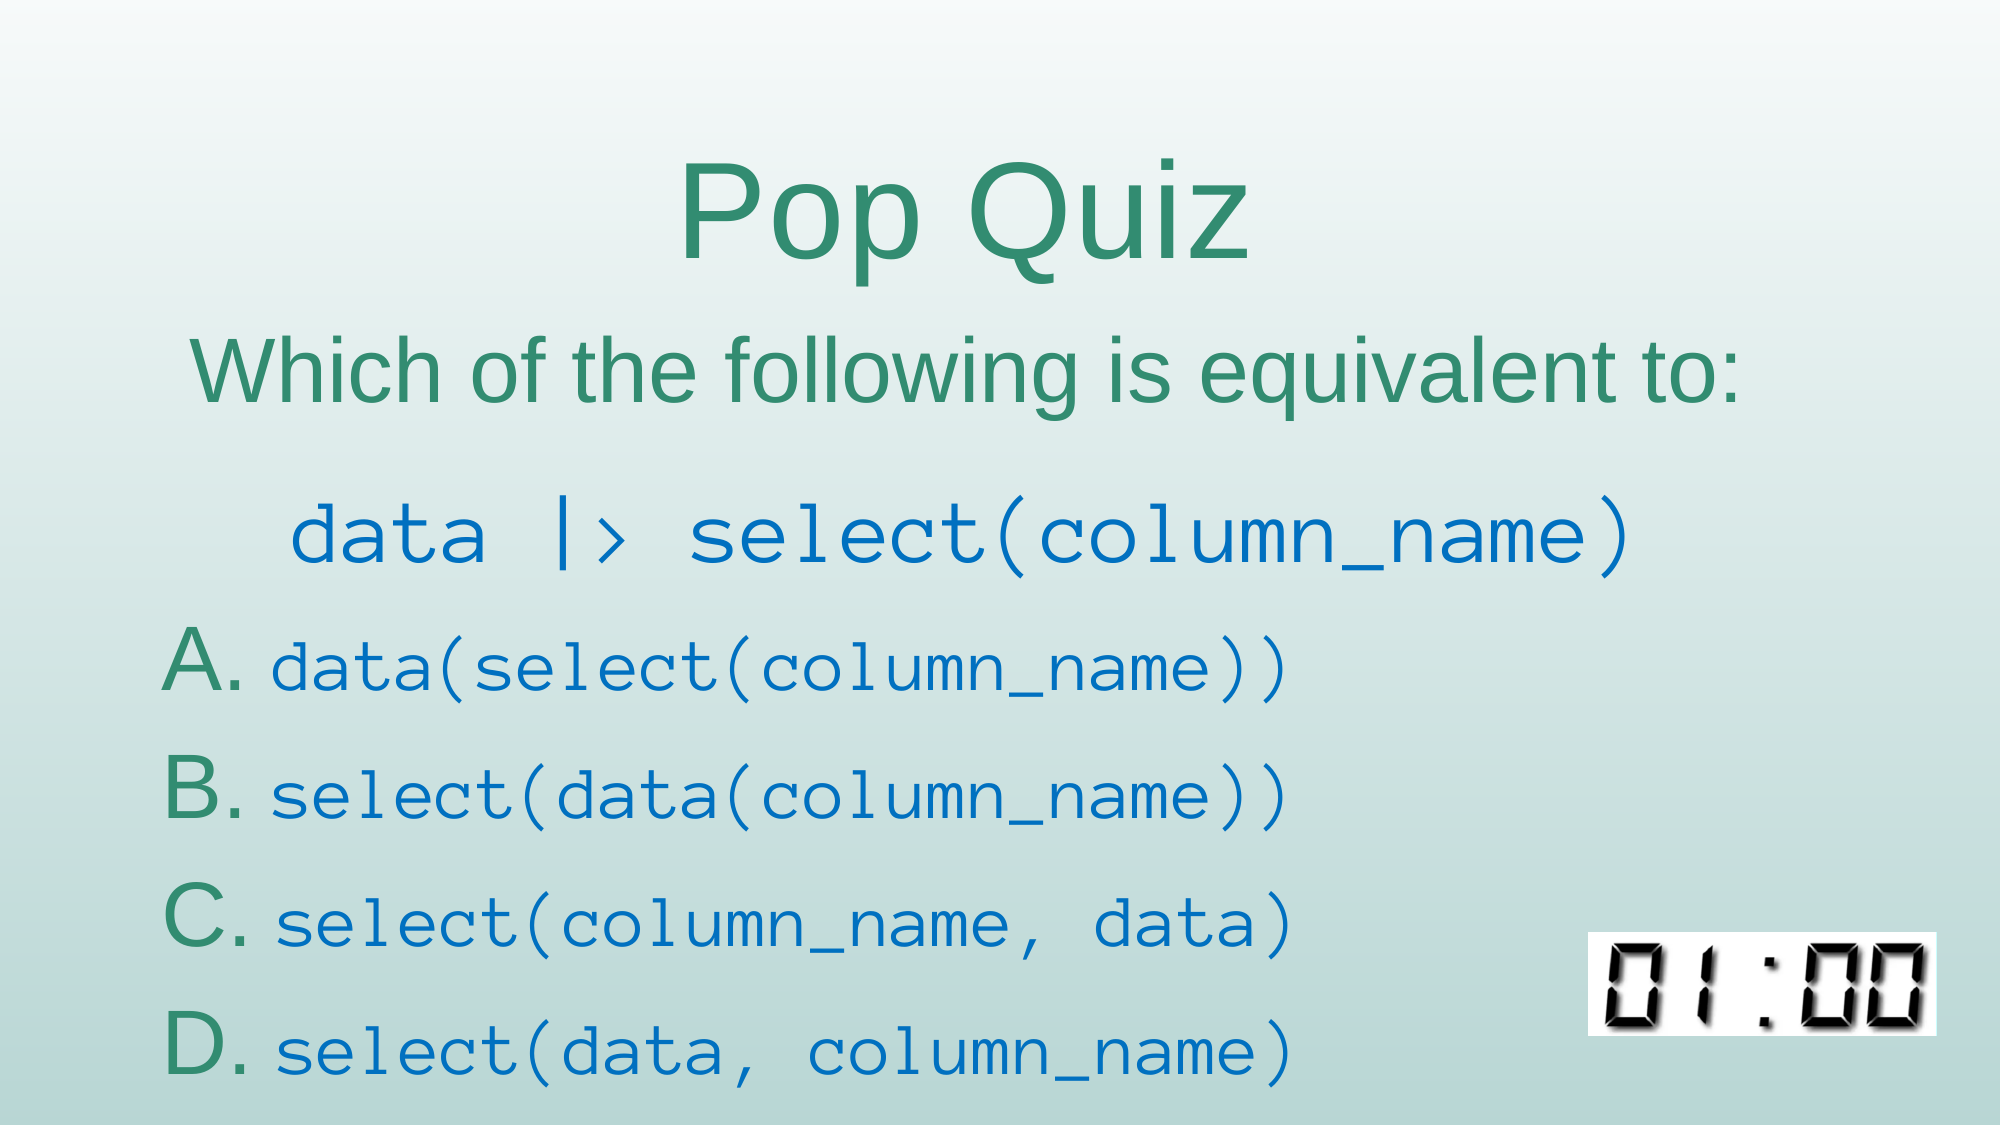

# Pop Quiz
Which of the following is equivalent to:
data |> select(column_name)
A. data(select(column_name))
B. select(data(column_name))
C. select(column_name, data)
D. select(data, column_name)